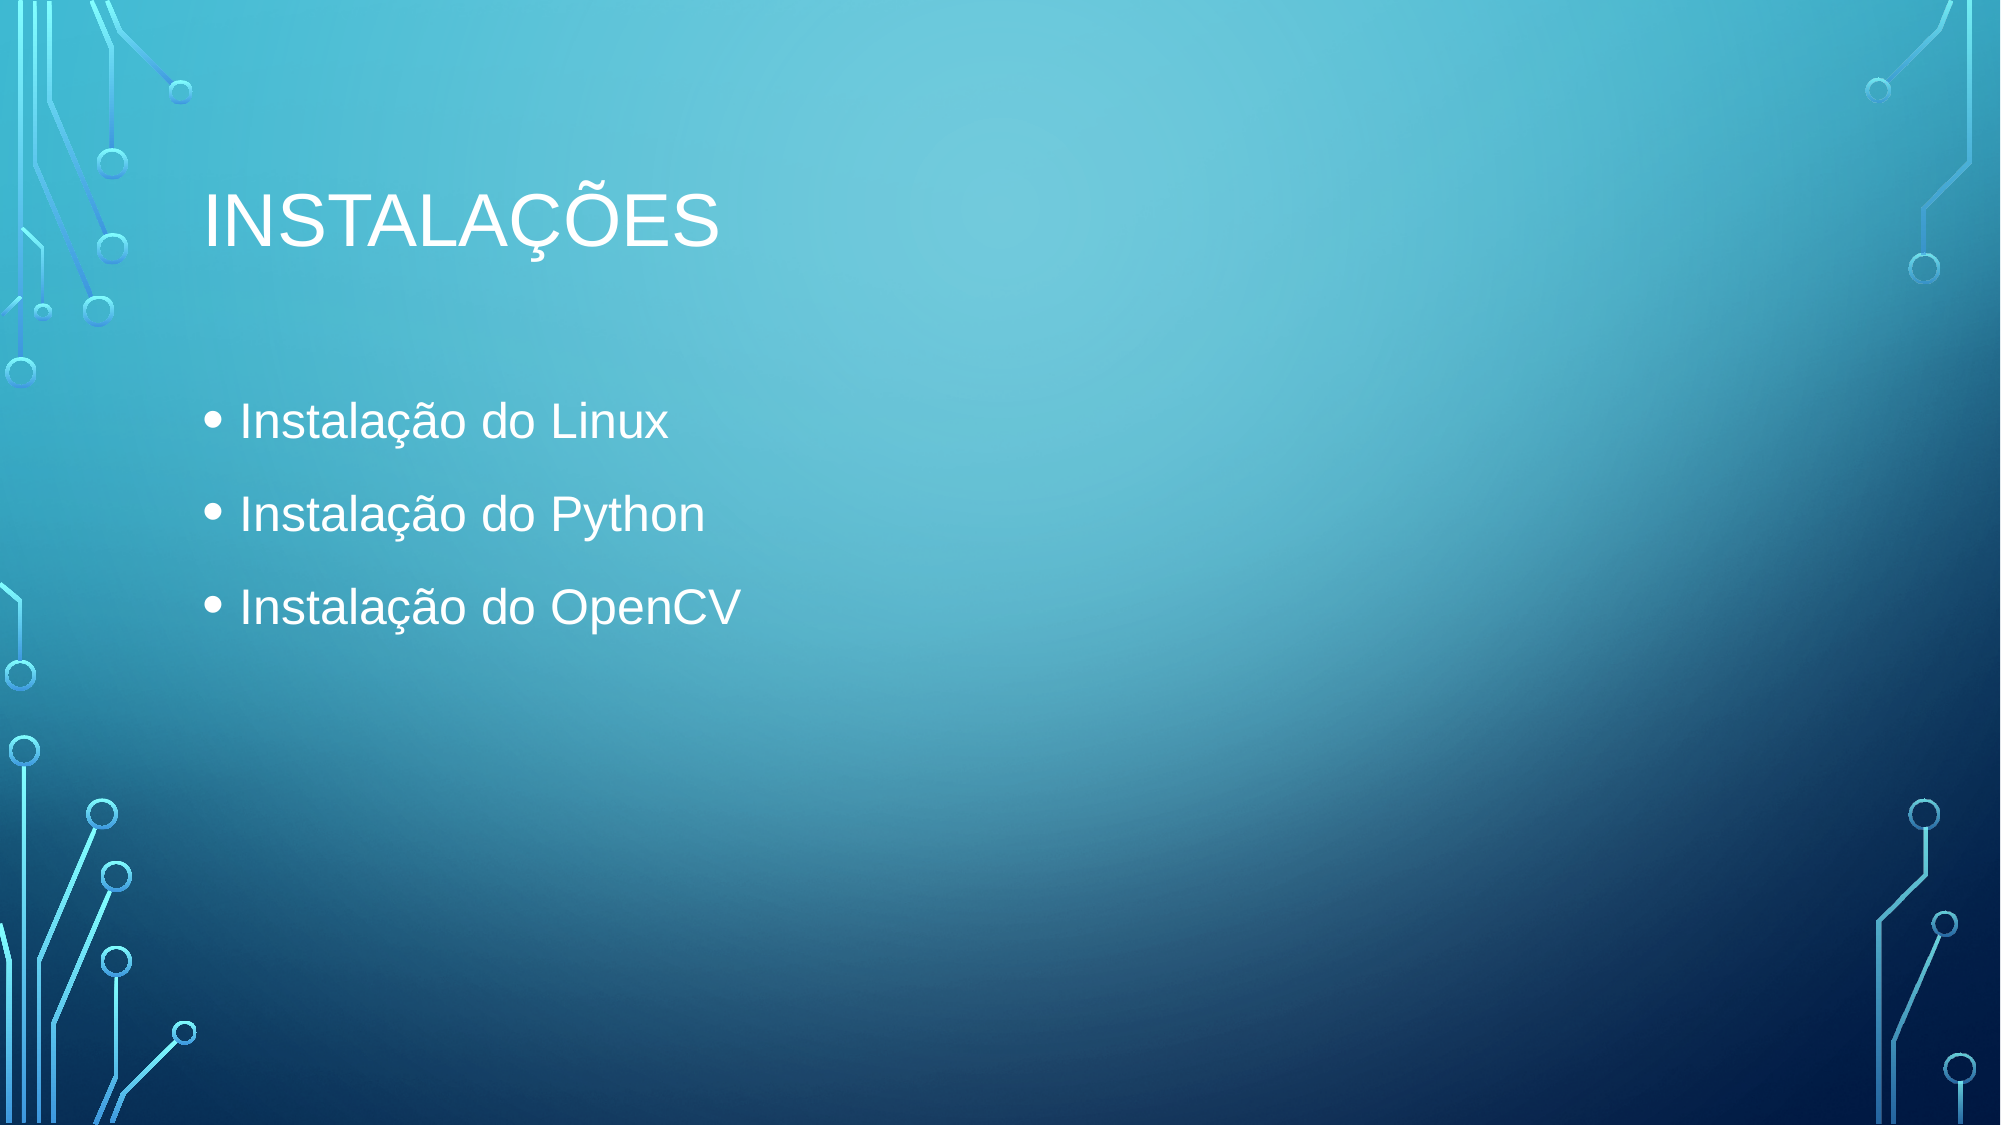

# Instalações
Instalação do Linux
Instalação do Python
Instalação do OpenCV